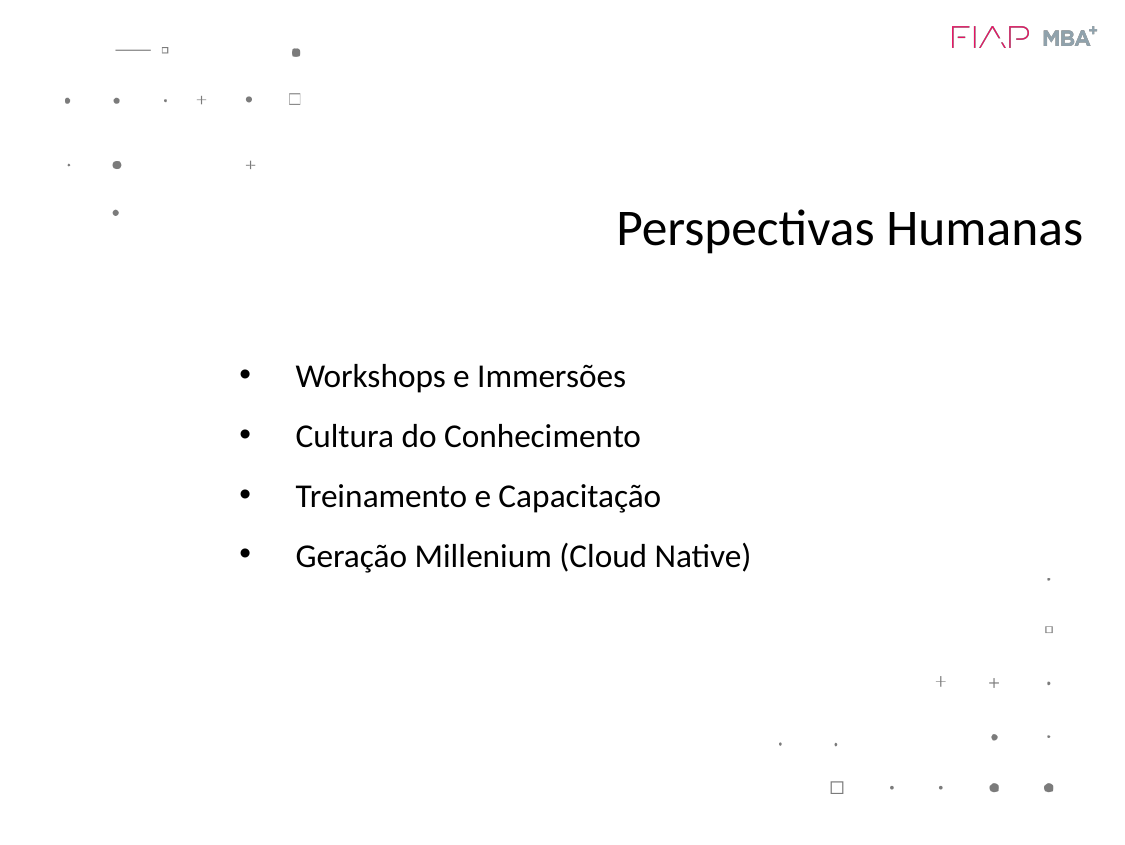

Perspectivas Humanas
Workshops e Immersões
Cultura do Conhecimento
Treinamento e Capacitação
Geração Millenium (Cloud Native)